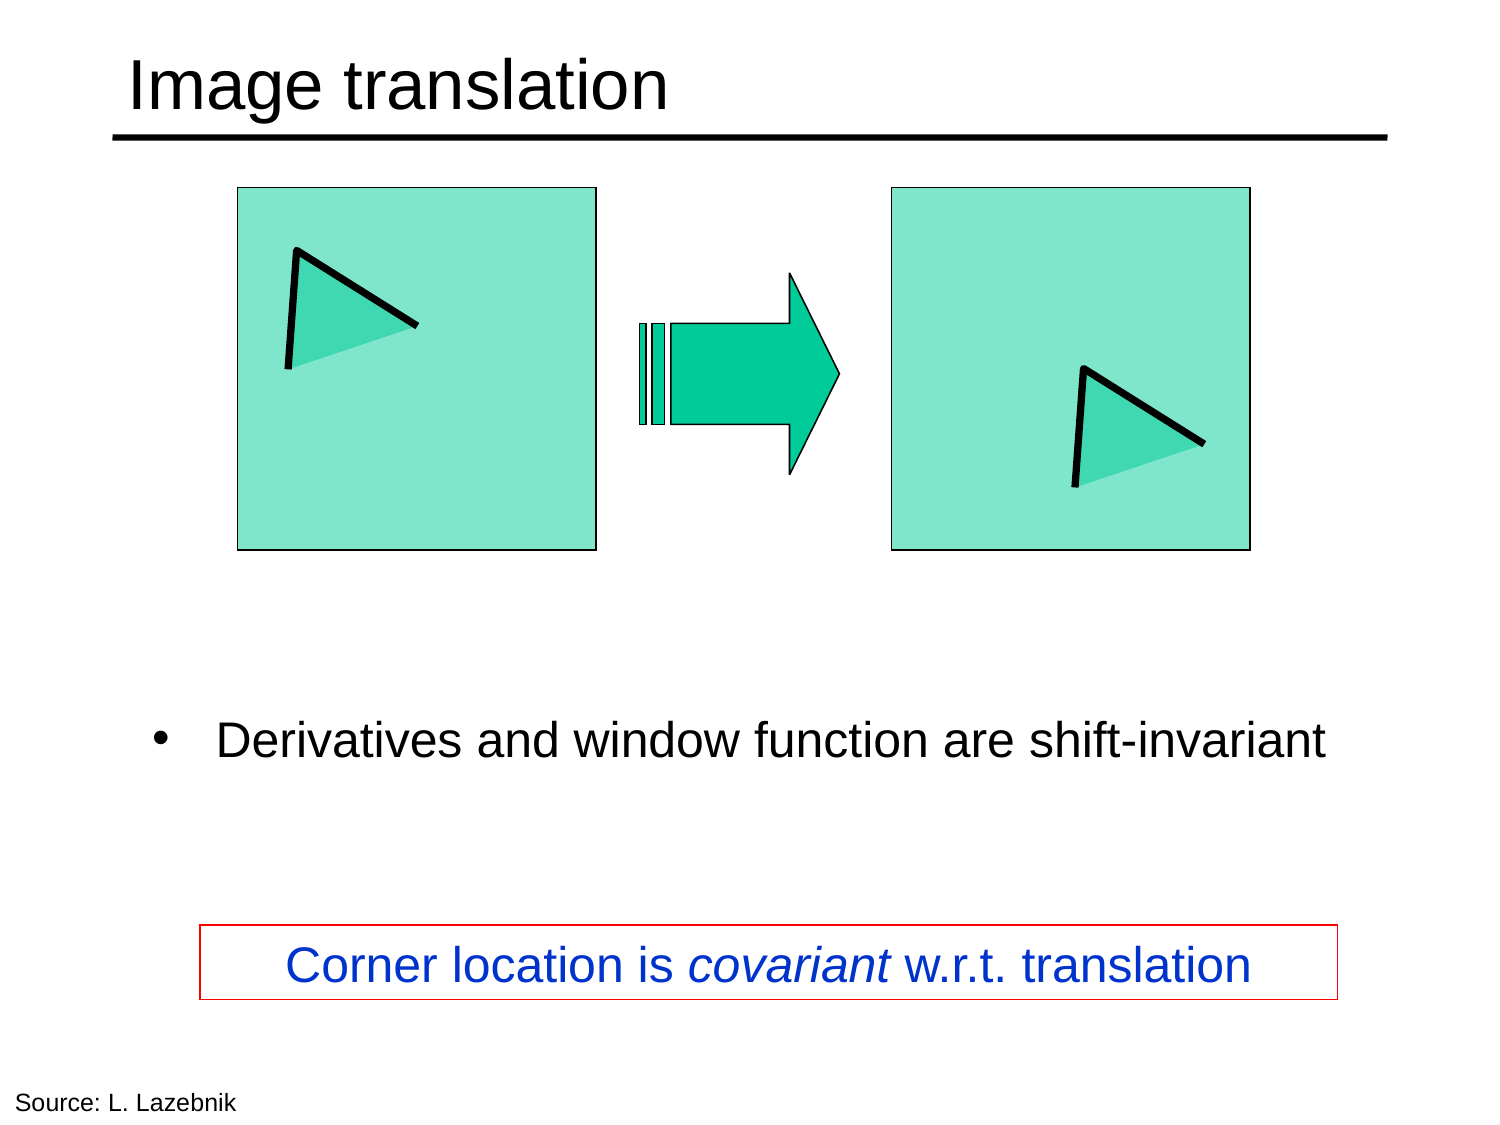

# Image translation

  Derivatives and window function are shift-invariant
Corner location is covariant w.r.t. translation
Source: L. Lazebnik